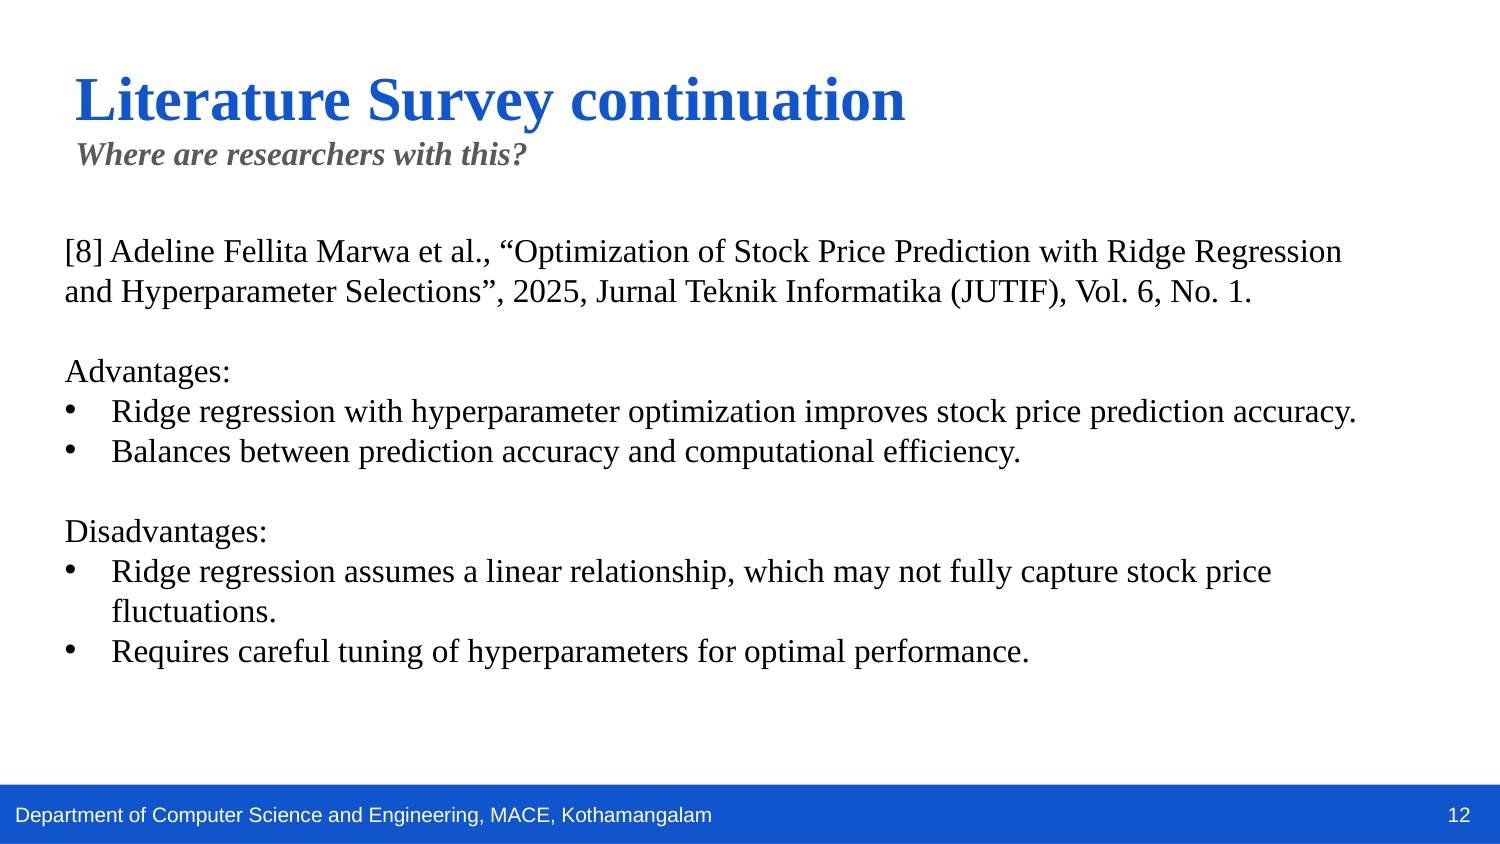

Literature Survey continuation
Where are researchers with this?
[8] Adeline Fellita Marwa et al., “Optimization of Stock Price Prediction with Ridge Regression and Hyperparameter Selections”, 2025, Jurnal Teknik Informatika (JUTIF), Vol. 6, No. 1.

Advantages:
Ridge regression with hyperparameter optimization improves stock price prediction accuracy.
Balances between prediction accuracy and computational efficiency.

Disadvantages:
Ridge regression assumes a linear relationship, which may not fully capture stock price fluctuations.
Requires careful tuning of hyperparameters for optimal performance.
12